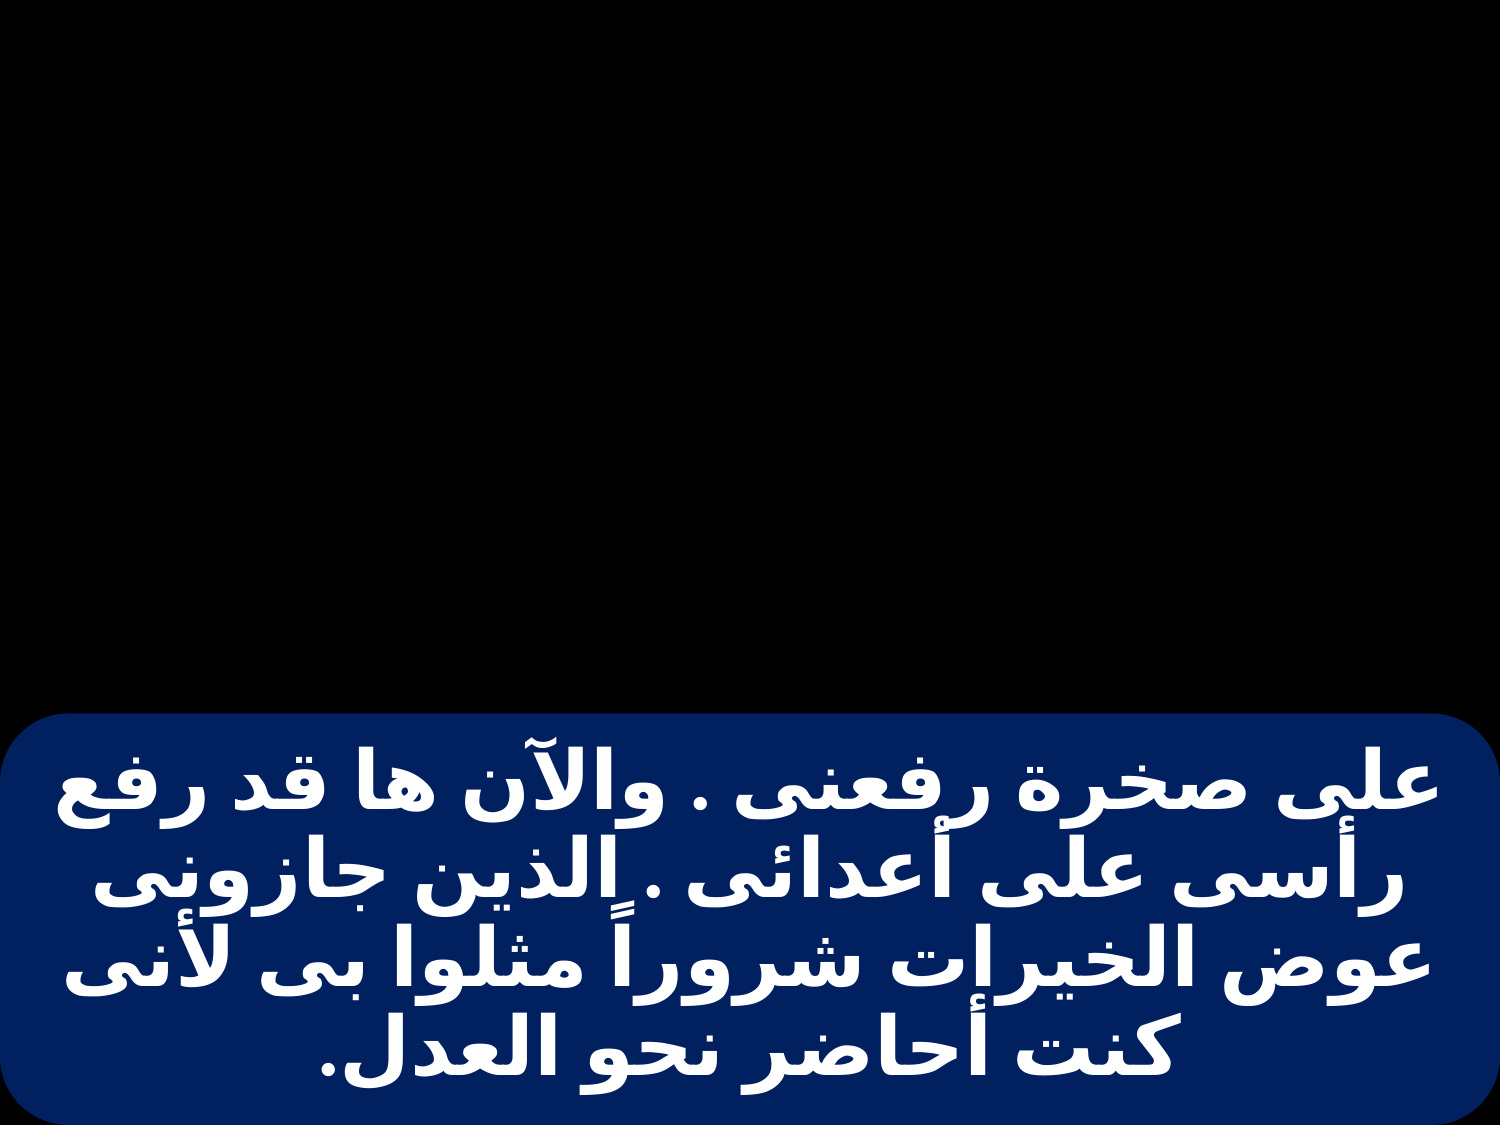

# على صخرة رفعنى . والآن ها قد رفع رأسى على أعدائى . الذين جازونى عوض الخيرات شروراً مثلوا بى لأنى كنت أحاضر نحو العدل.